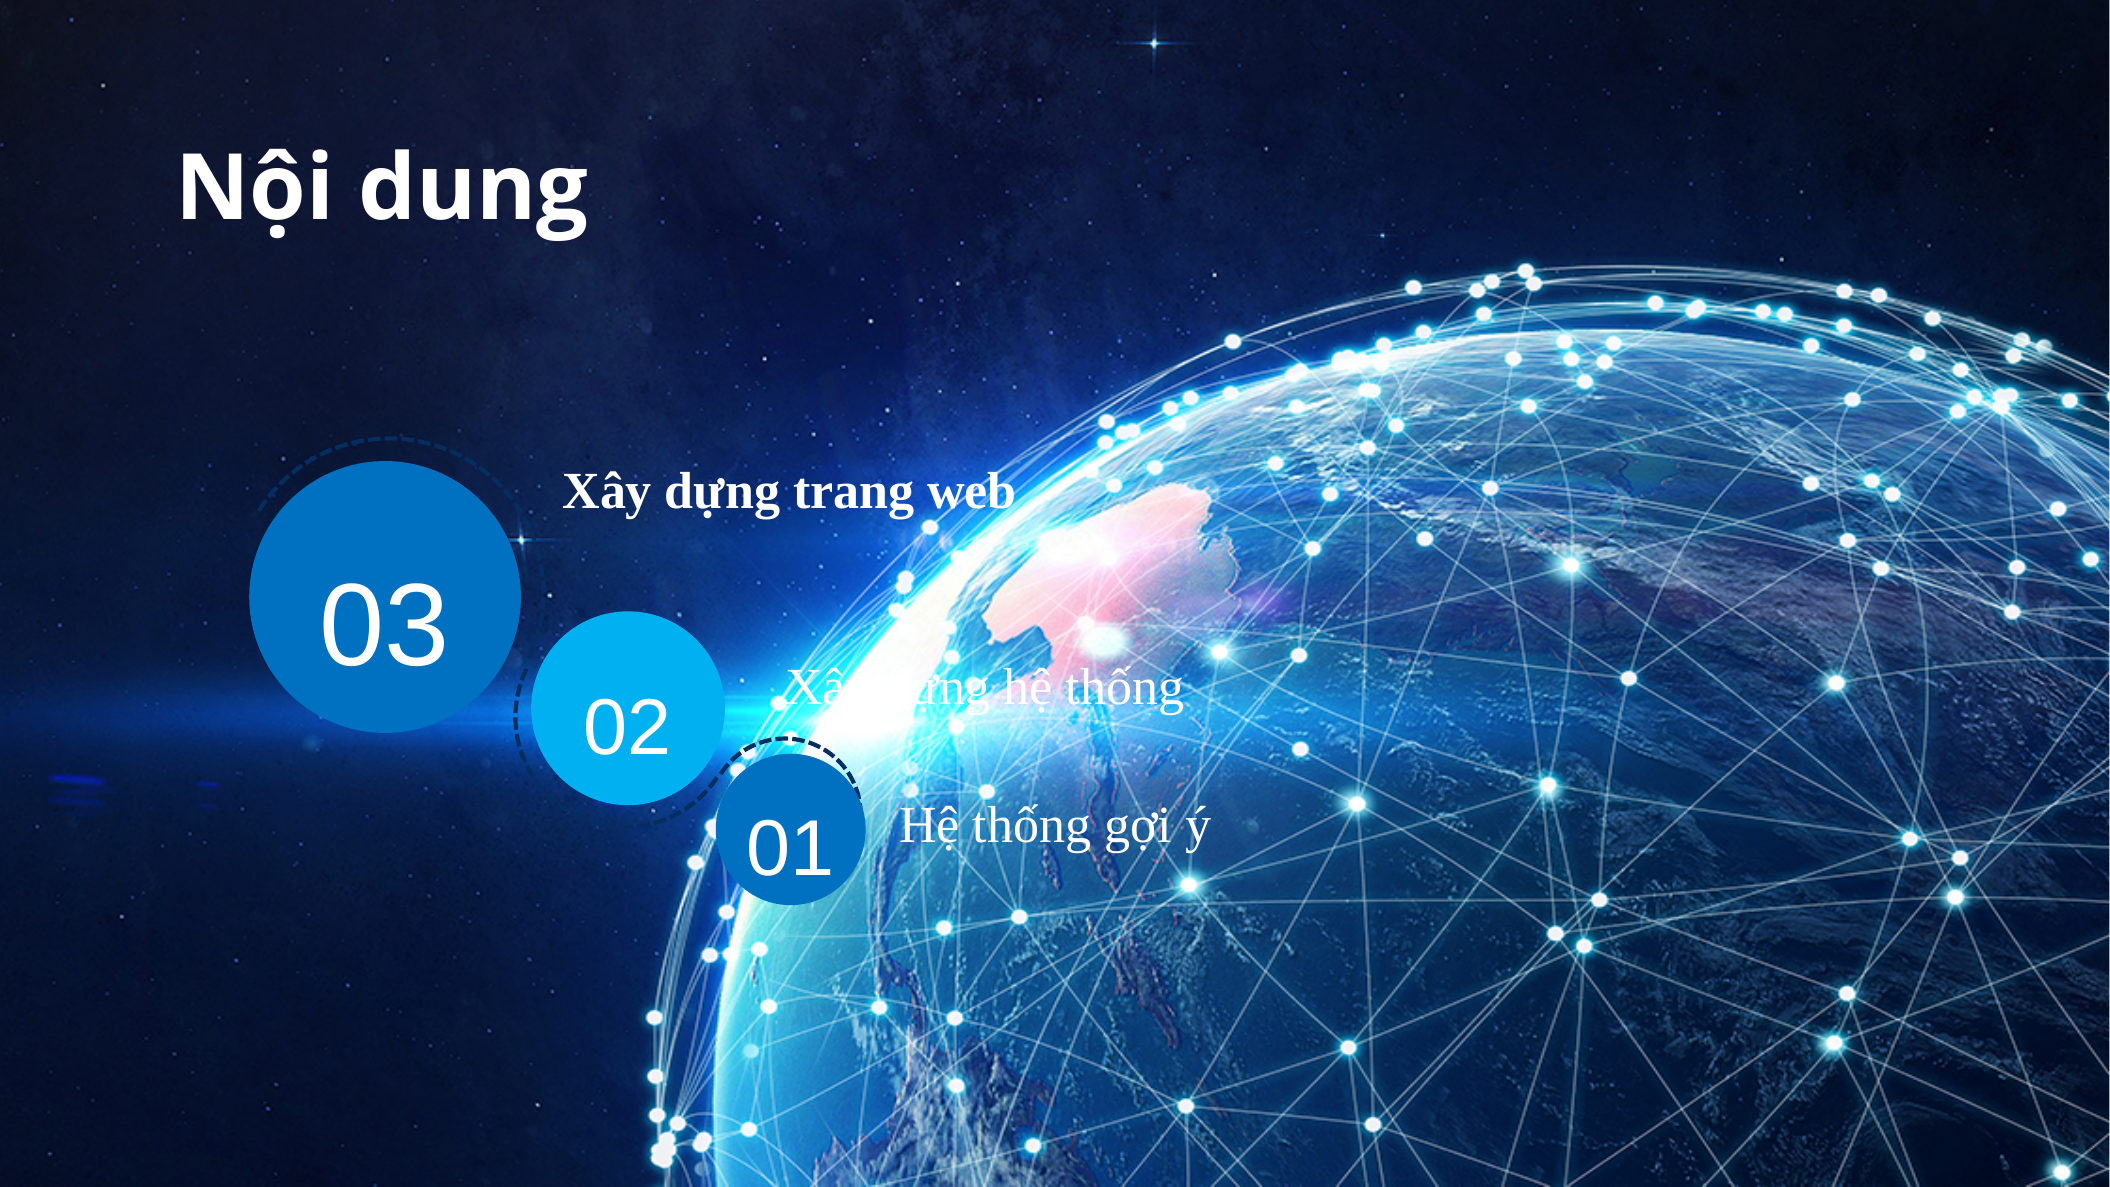

Nội dung

Xây dựng trang web
03
02
Xây dựng hệ thống
01
Hệ thống gợi ý